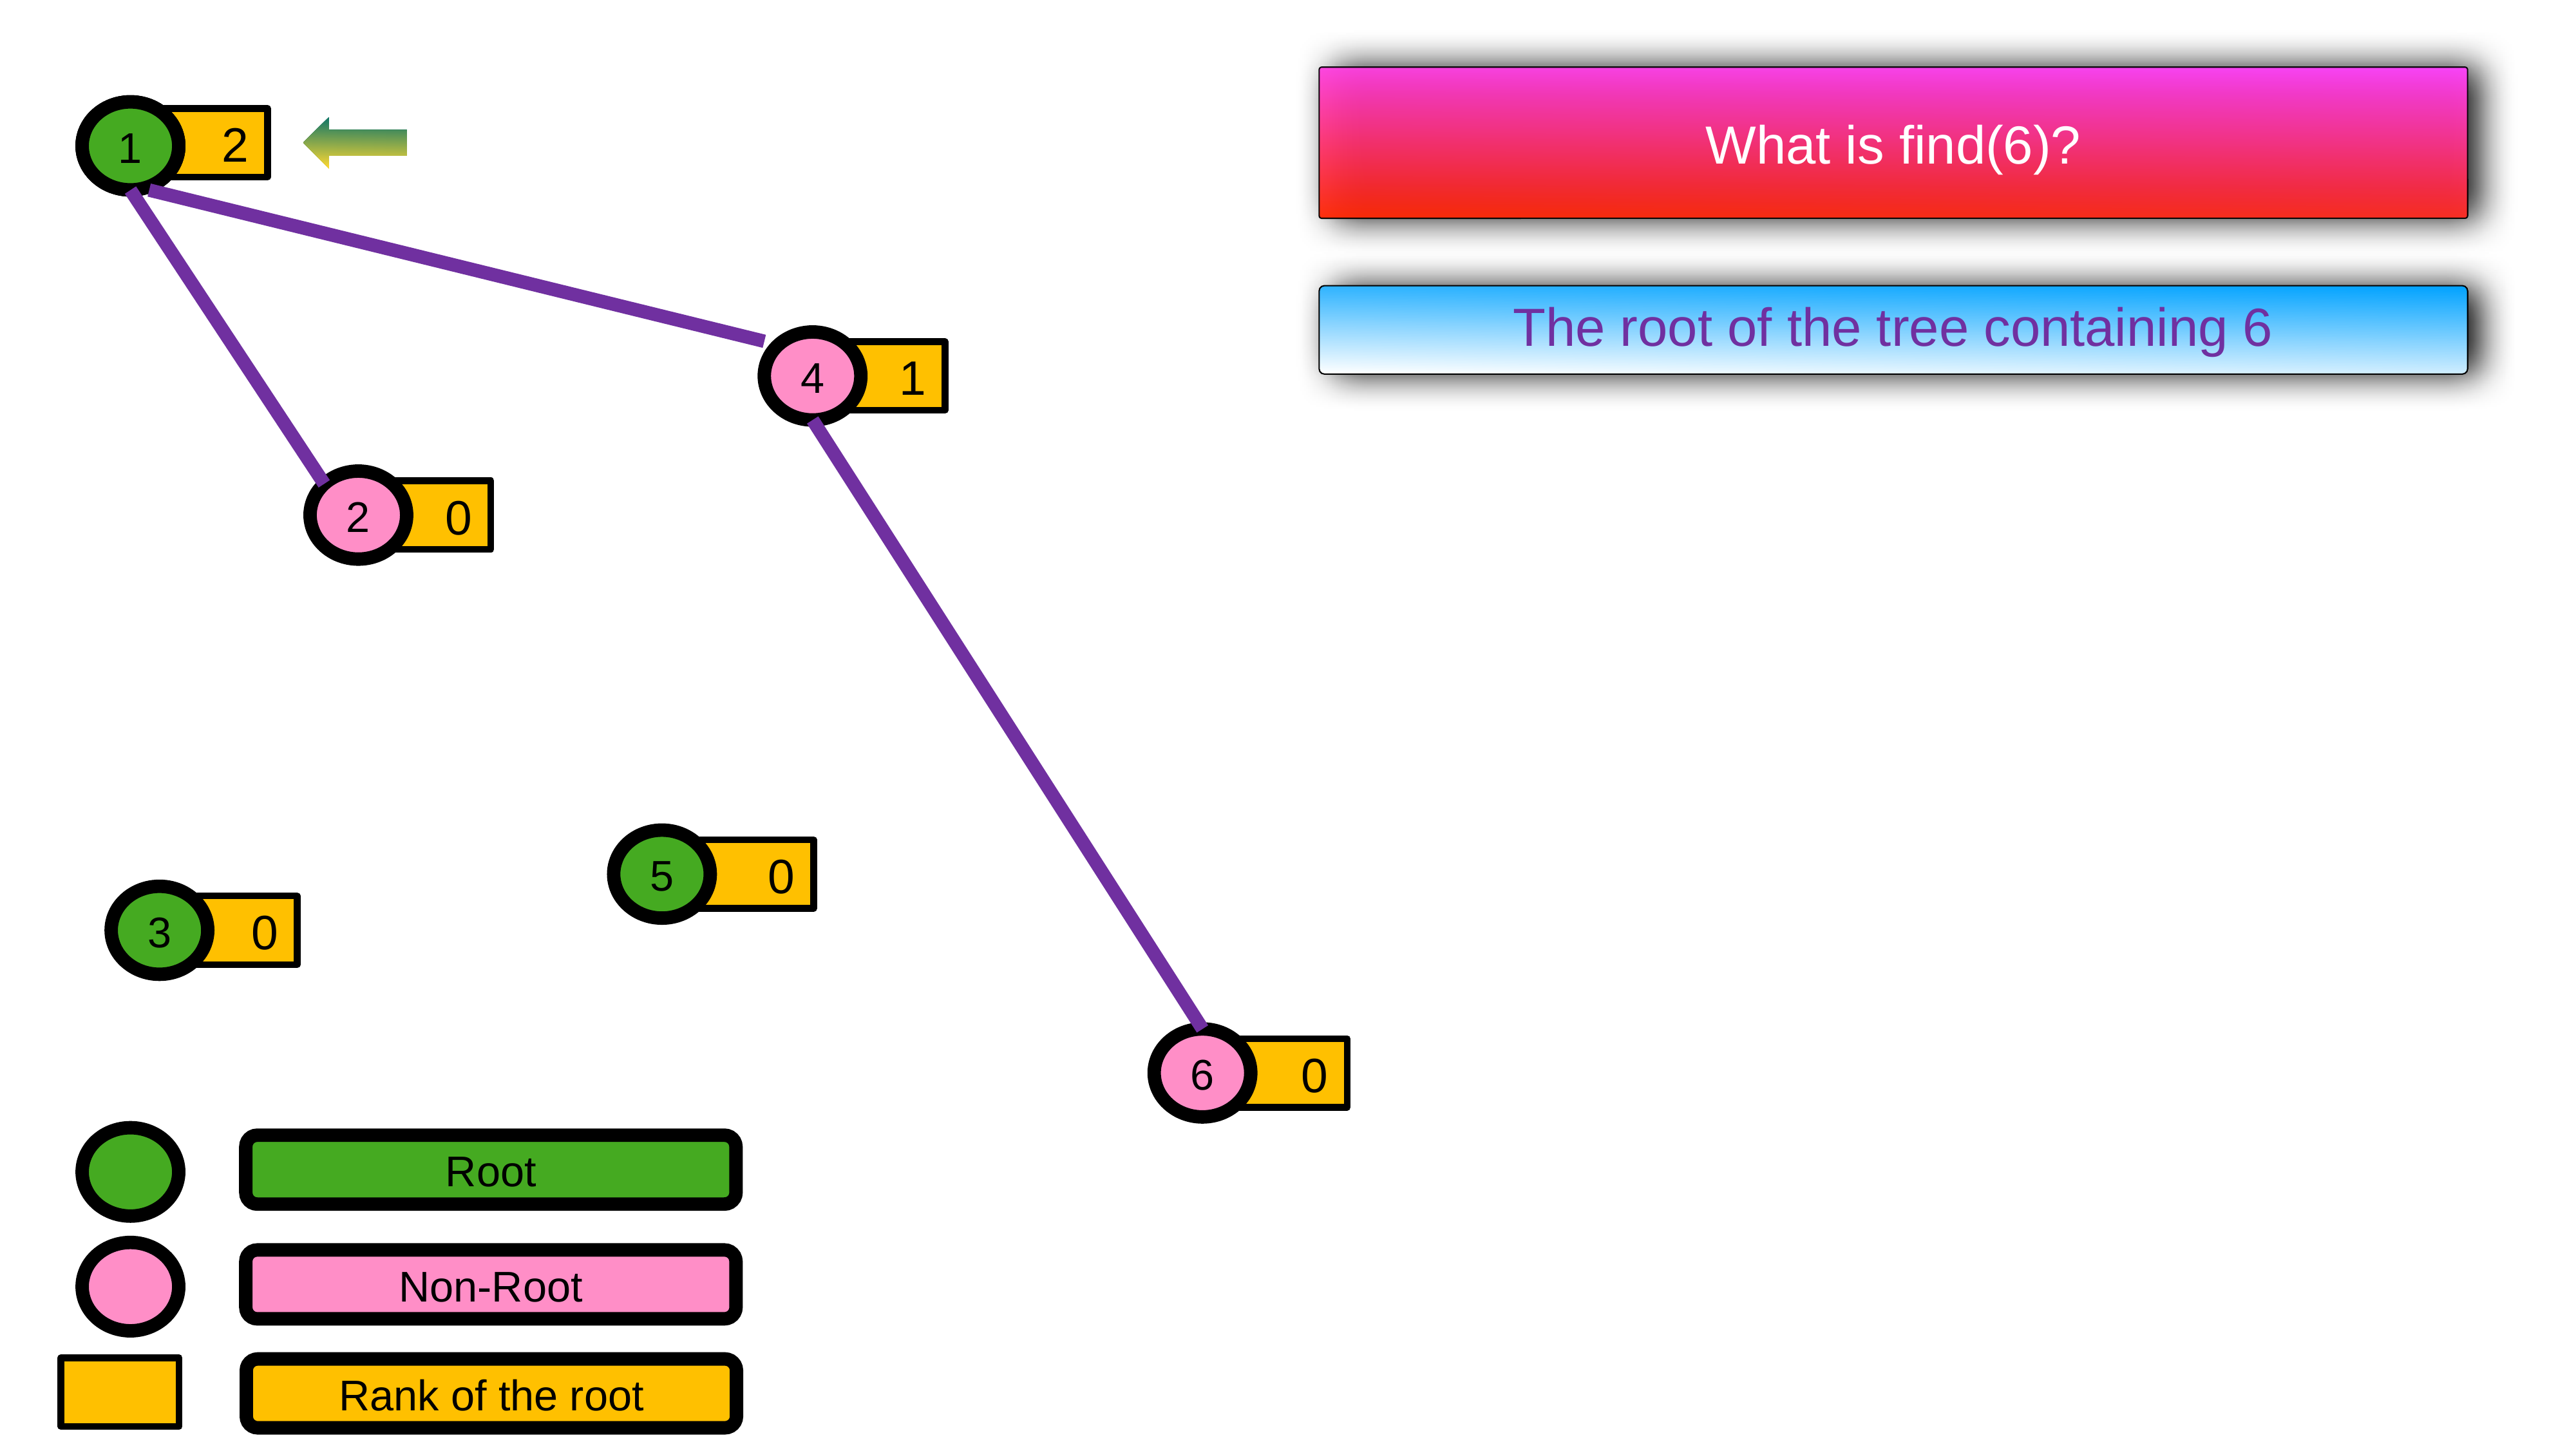

1
What is find(6)?
1
1
1
    2

The root of the tree containing 6
4
    1
2
    0
5
    0
3
    0
6
    0

Root

Non-Root

Rank of the root